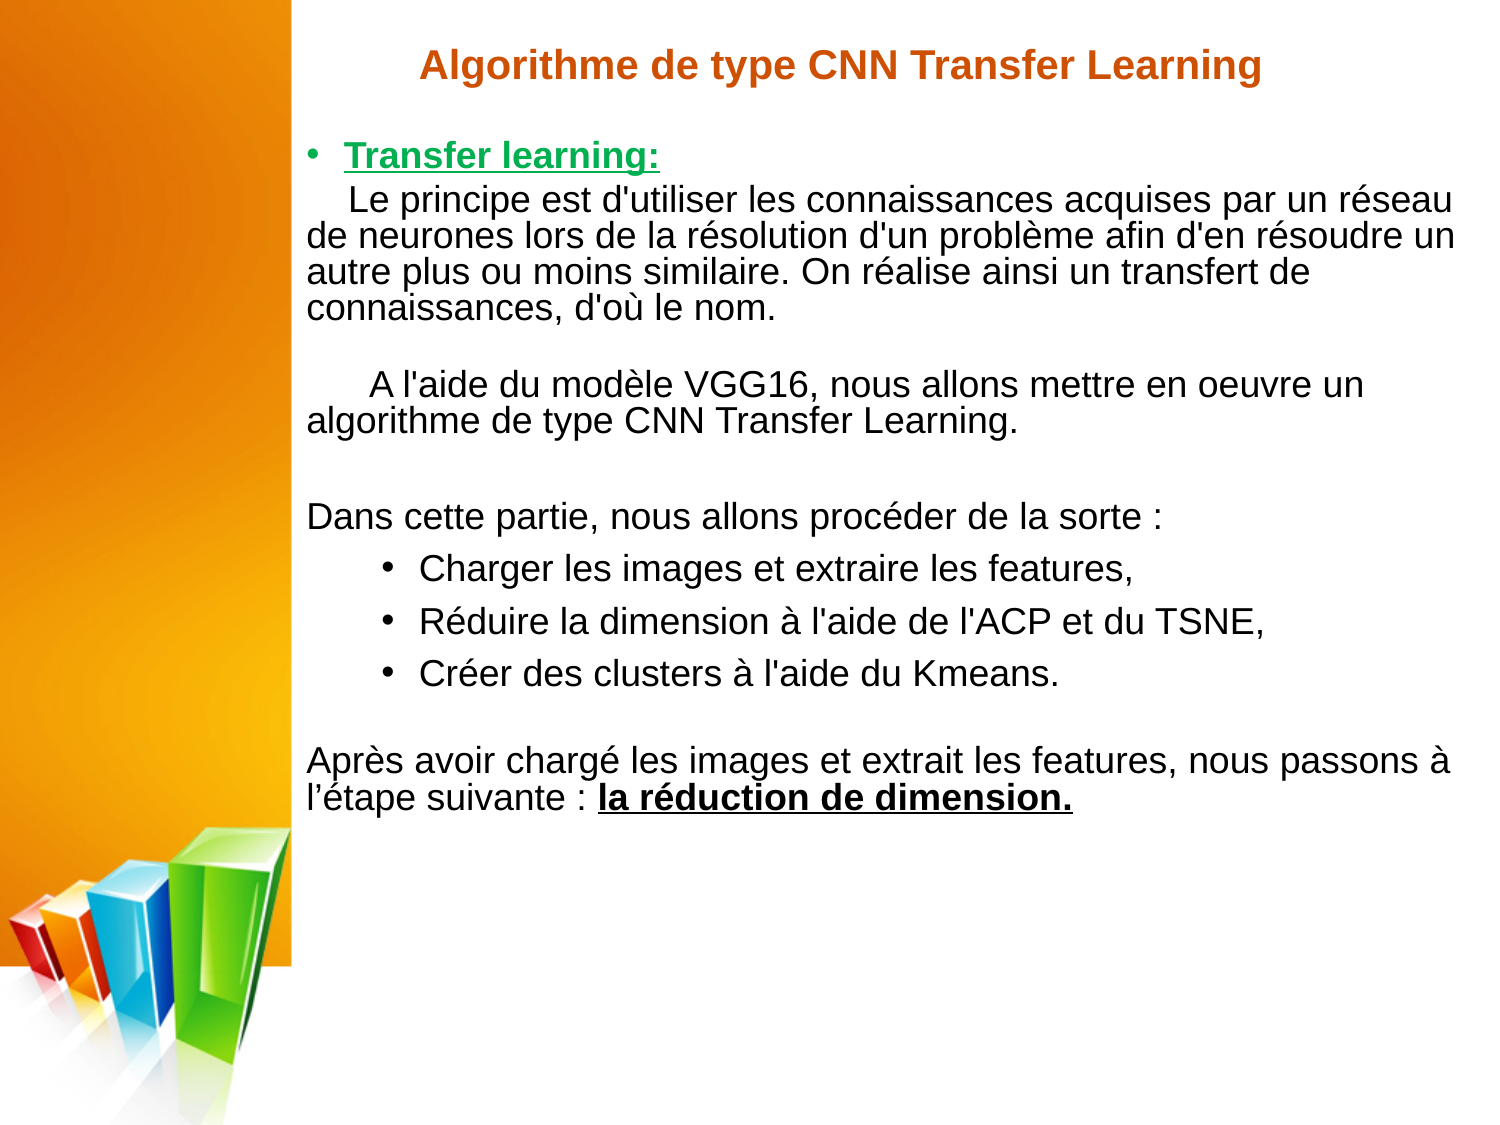

Algorithme de type CNN Transfer Learning
Transfer learning:
    Le principe est d'utiliser les connaissances acquises par un réseau de neurones lors de la résolution d'un problème afin d'en résoudre un autre plus ou moins similaire. On réalise ainsi un transfert de connaissances, d'où le nom.

      A l'aide du modèle VGG16, nous allons mettre en oeuvre un algorithme de type CNN Transfer Learning.

Dans cette partie, nous allons procéder de la sorte :
Charger les images et extraire les features,
Réduire la dimension à l'aide de l'ACP et du TSNE,
Créer des clusters à l'aide du Kmeans.

Après avoir chargé les images et extrait les features, nous passons à l’étape suivante : la réduction de dimension.